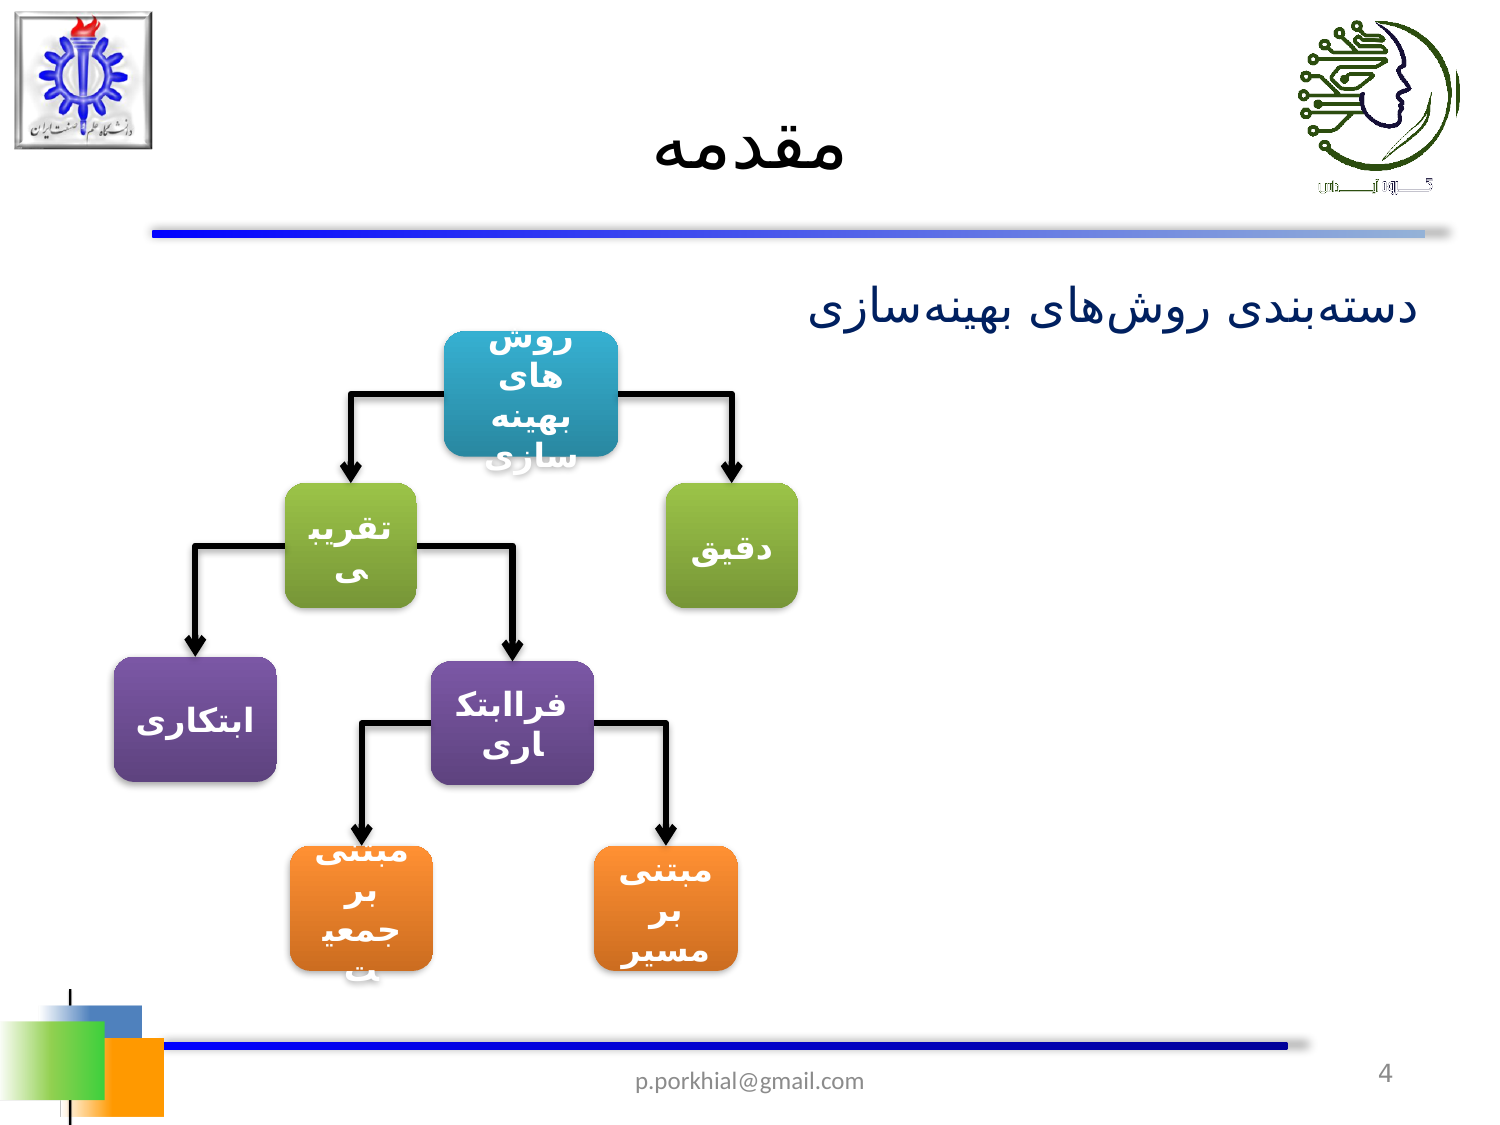

# مقدمه
دسته‌بندی روش‌های بهینه‌سازی
روش های بهینه سازی
دقیق
تقریبی
ابتکاری
فراابتکاری
مبتنی بر مسیر
مبتنی بر جمعیت
  4
p.porkhial@gmail.com